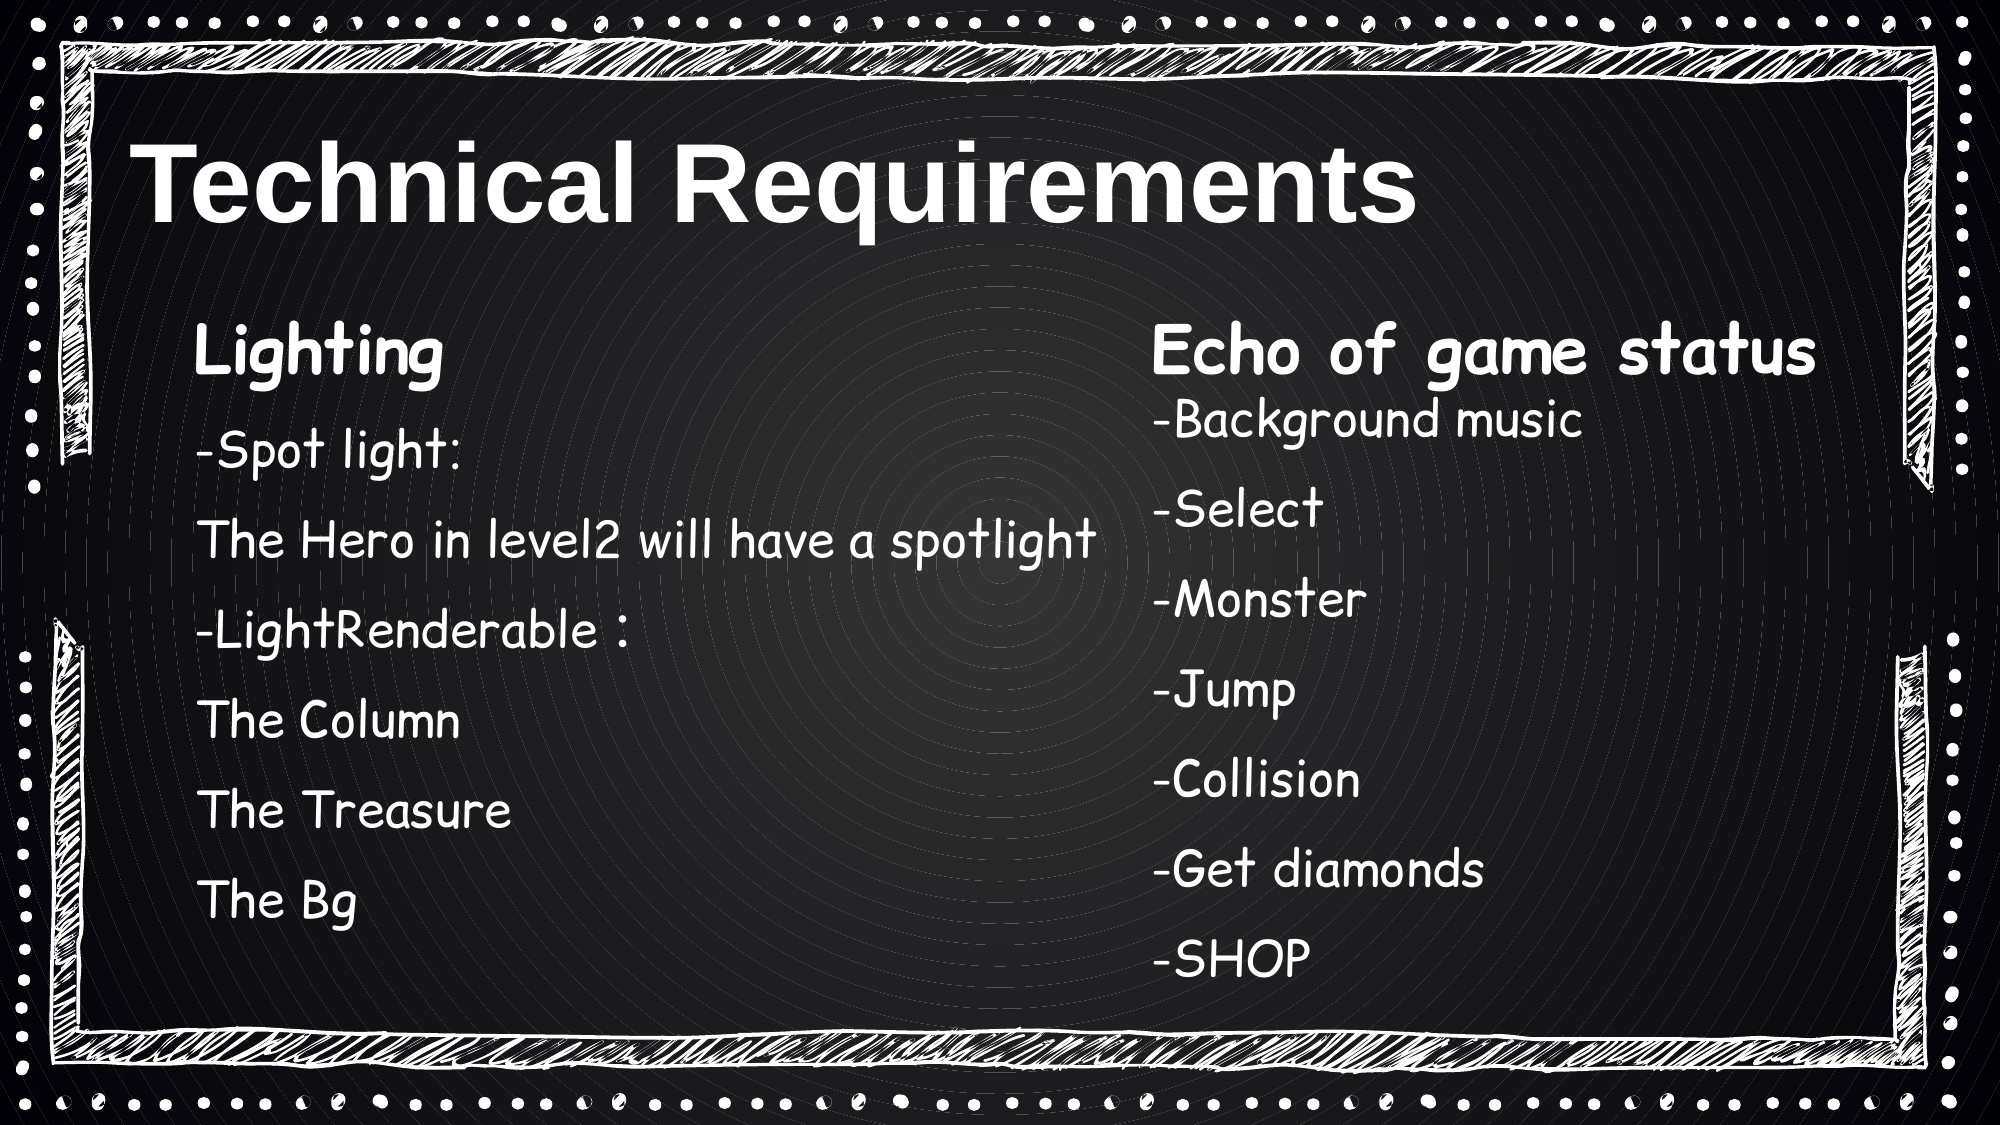

Technical Requirements

Echo of game status
-Background music
-Select
-Monster
-Jump
-Collision
-Get diamonds
-SHOP
Lighting
-Spot light:
The Hero in level2 will have a spotlight
-LightRenderable：
The Column
The Treasure
The Bg